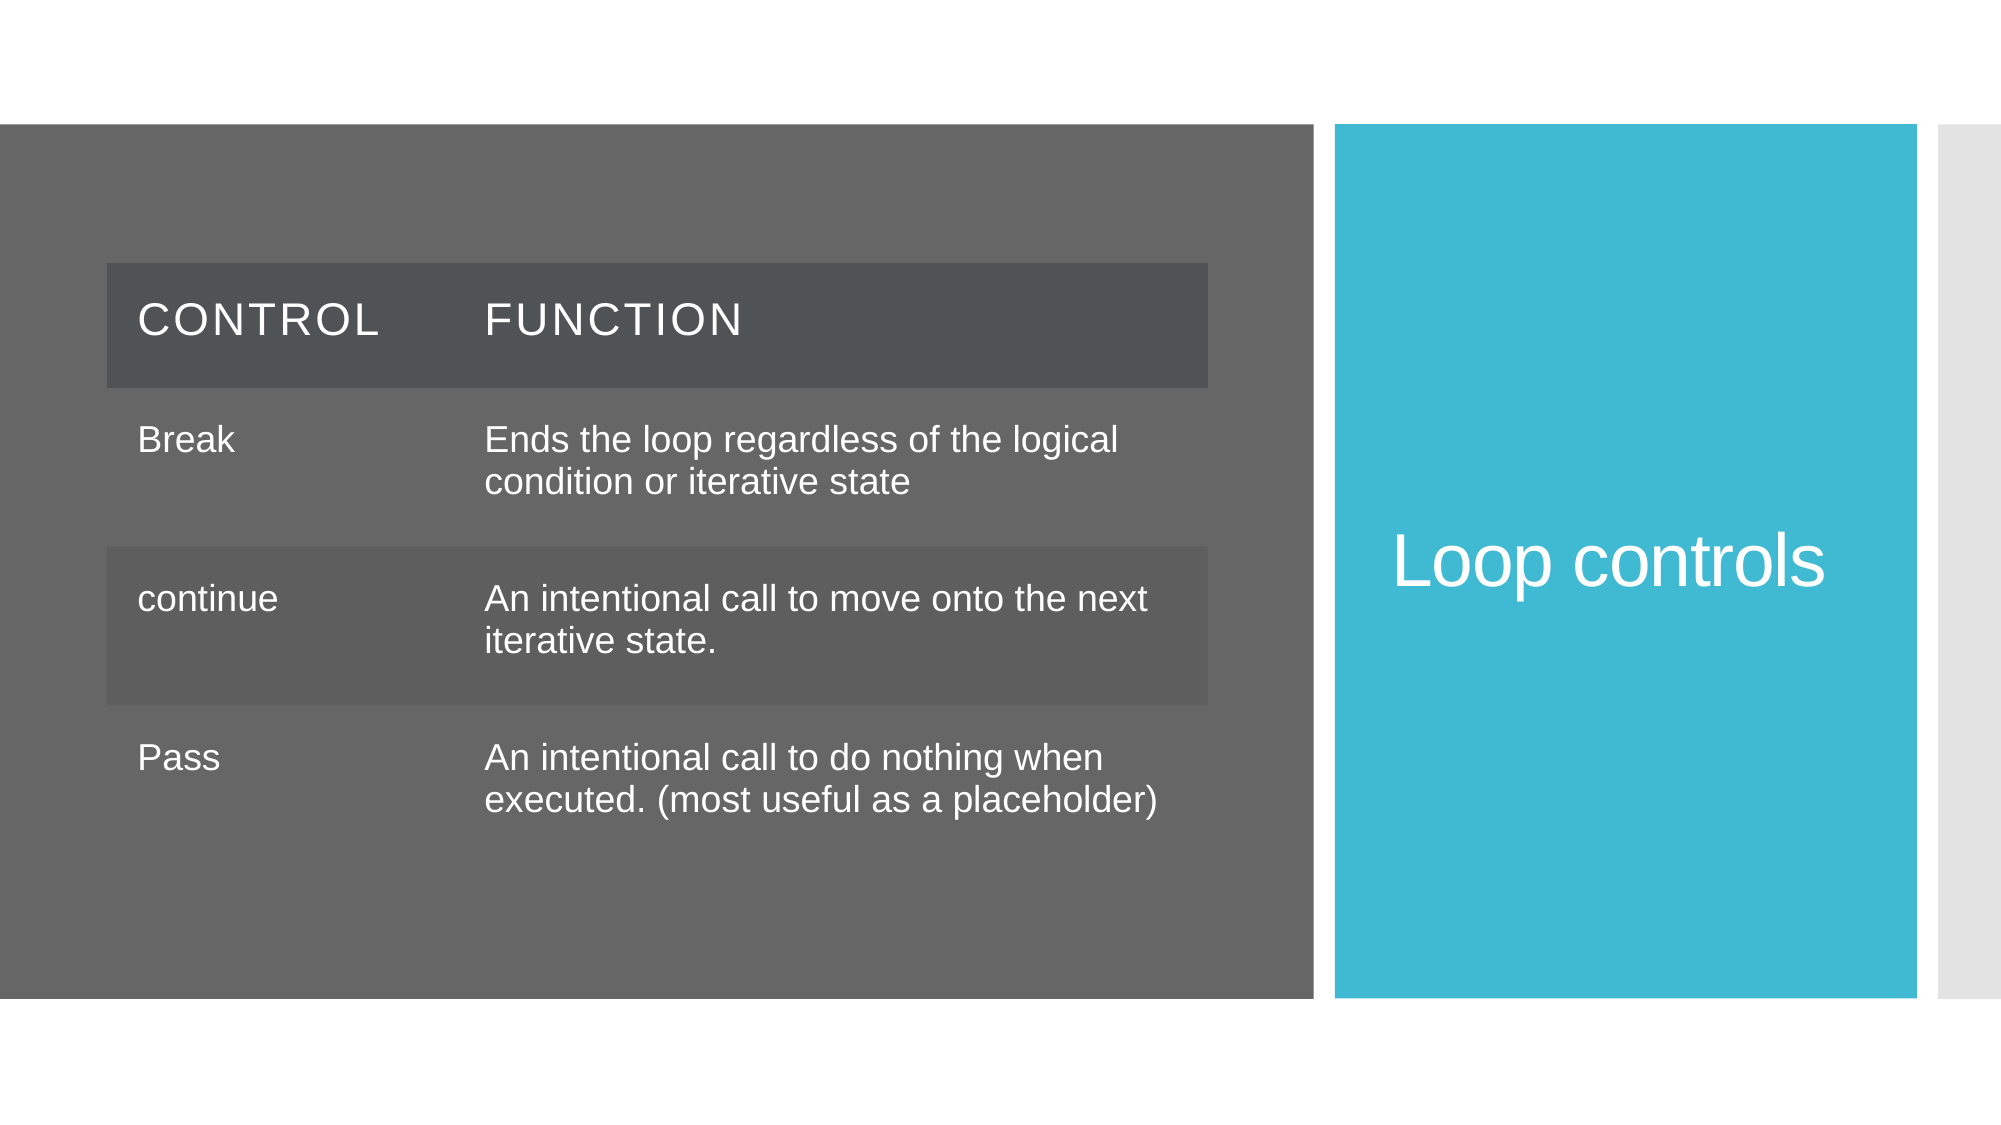

# Loop controls
| Control | function |
| --- | --- |
| Break | Ends the loop regardless of the logical condition or iterative state |
| continue | An intentional call to move onto the next iterative state. |
| Pass | An intentional call to do nothing when executed. (most useful as a placeholder) |